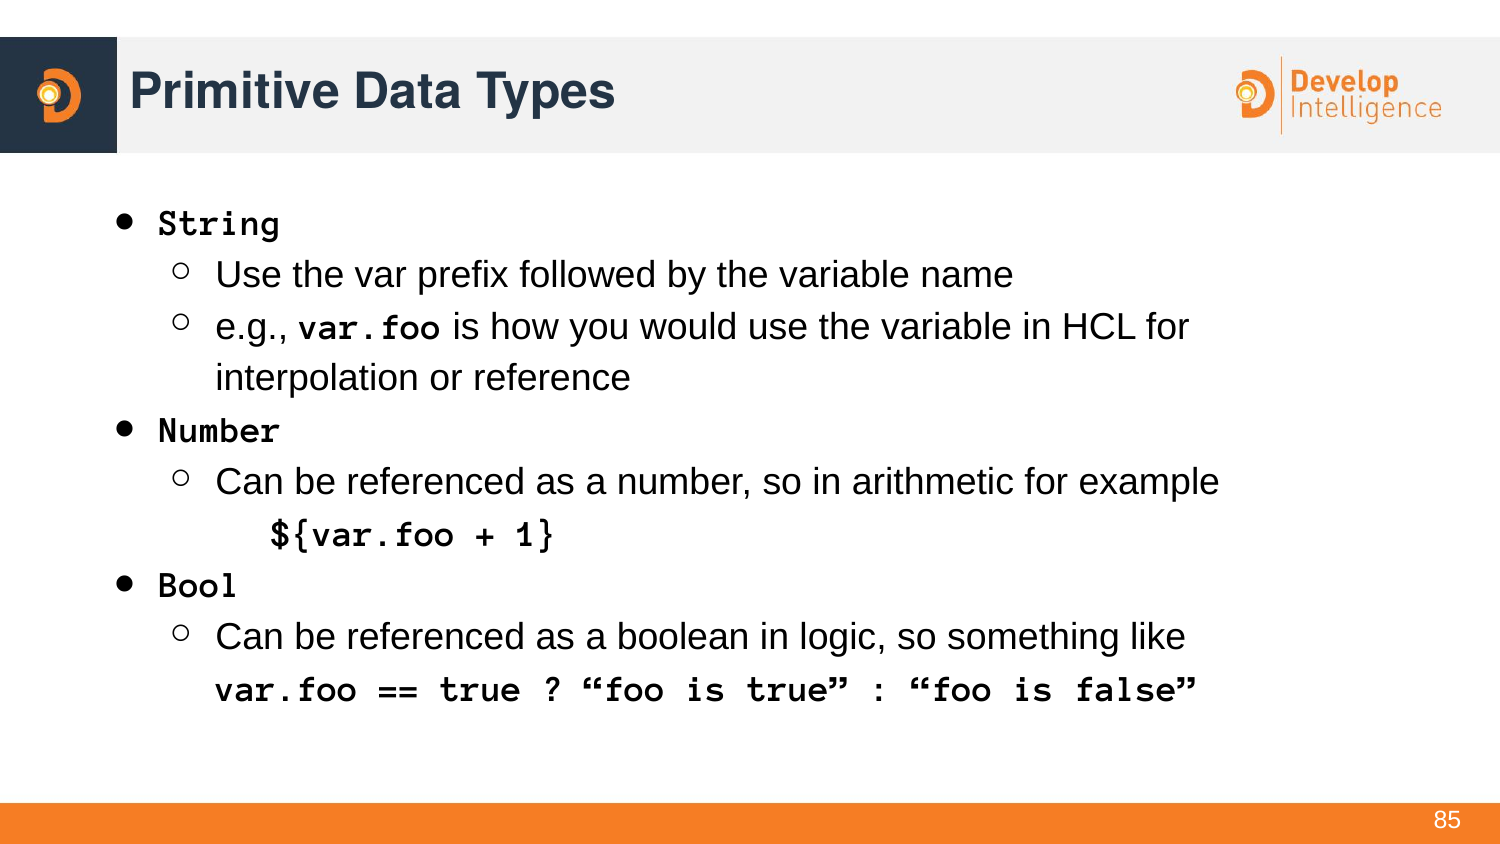

# Primitive Data Types
String
Use the var prefix followed by the variable name
e.g., var.foo is how you would use the variable in HCL for interpolation or reference
Number
Can be referenced as a number, so in arithmetic for example
${var.foo + 1}
Bool
Can be referenced as a boolean in logic, so something like
var.foo == true ? “foo is true” : “foo is false”
85